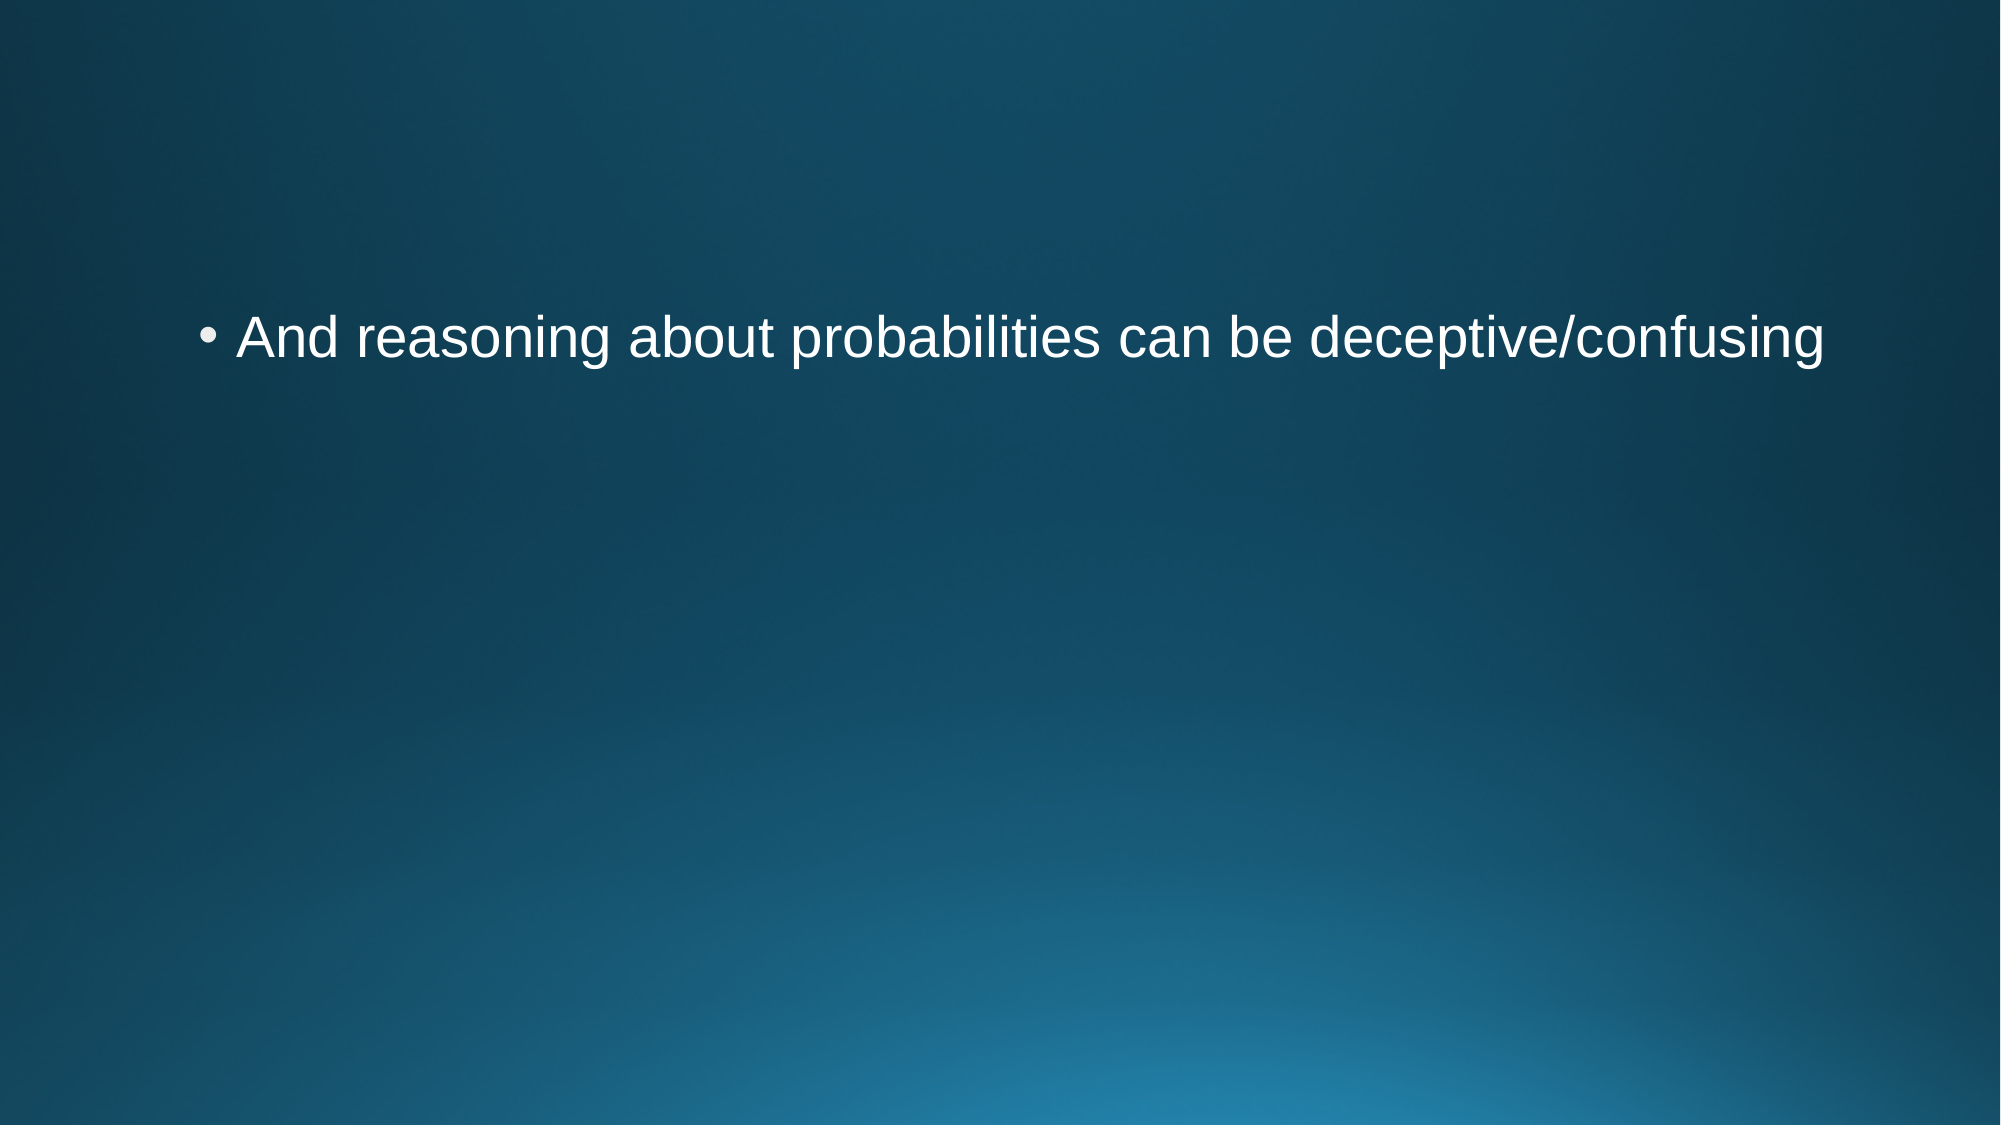

#
And reasoning about probabilities can be deceptive/confusing